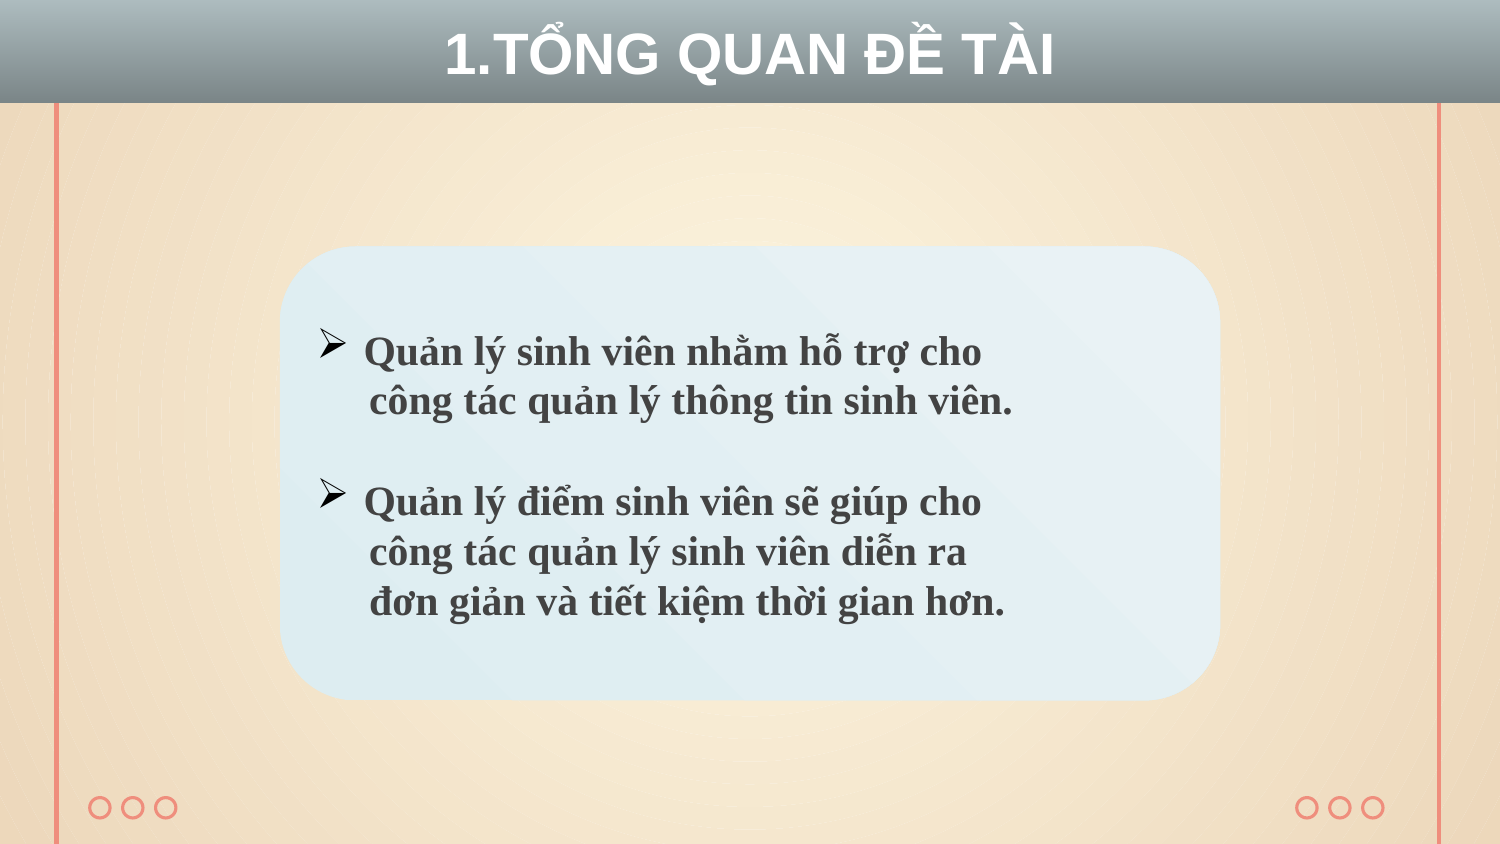

1.TỔNG QUAN ĐỀ TÀI
Quản lý sinh viên nhằm hỗ trợ cho
     công tác quản lý thông tin sinh viên.

Quản lý điểm sinh viên sẽ giúp cho
     công tác quản lý sinh viên diễn ra
     đơn giản và tiết kiệm thời gian hơn.